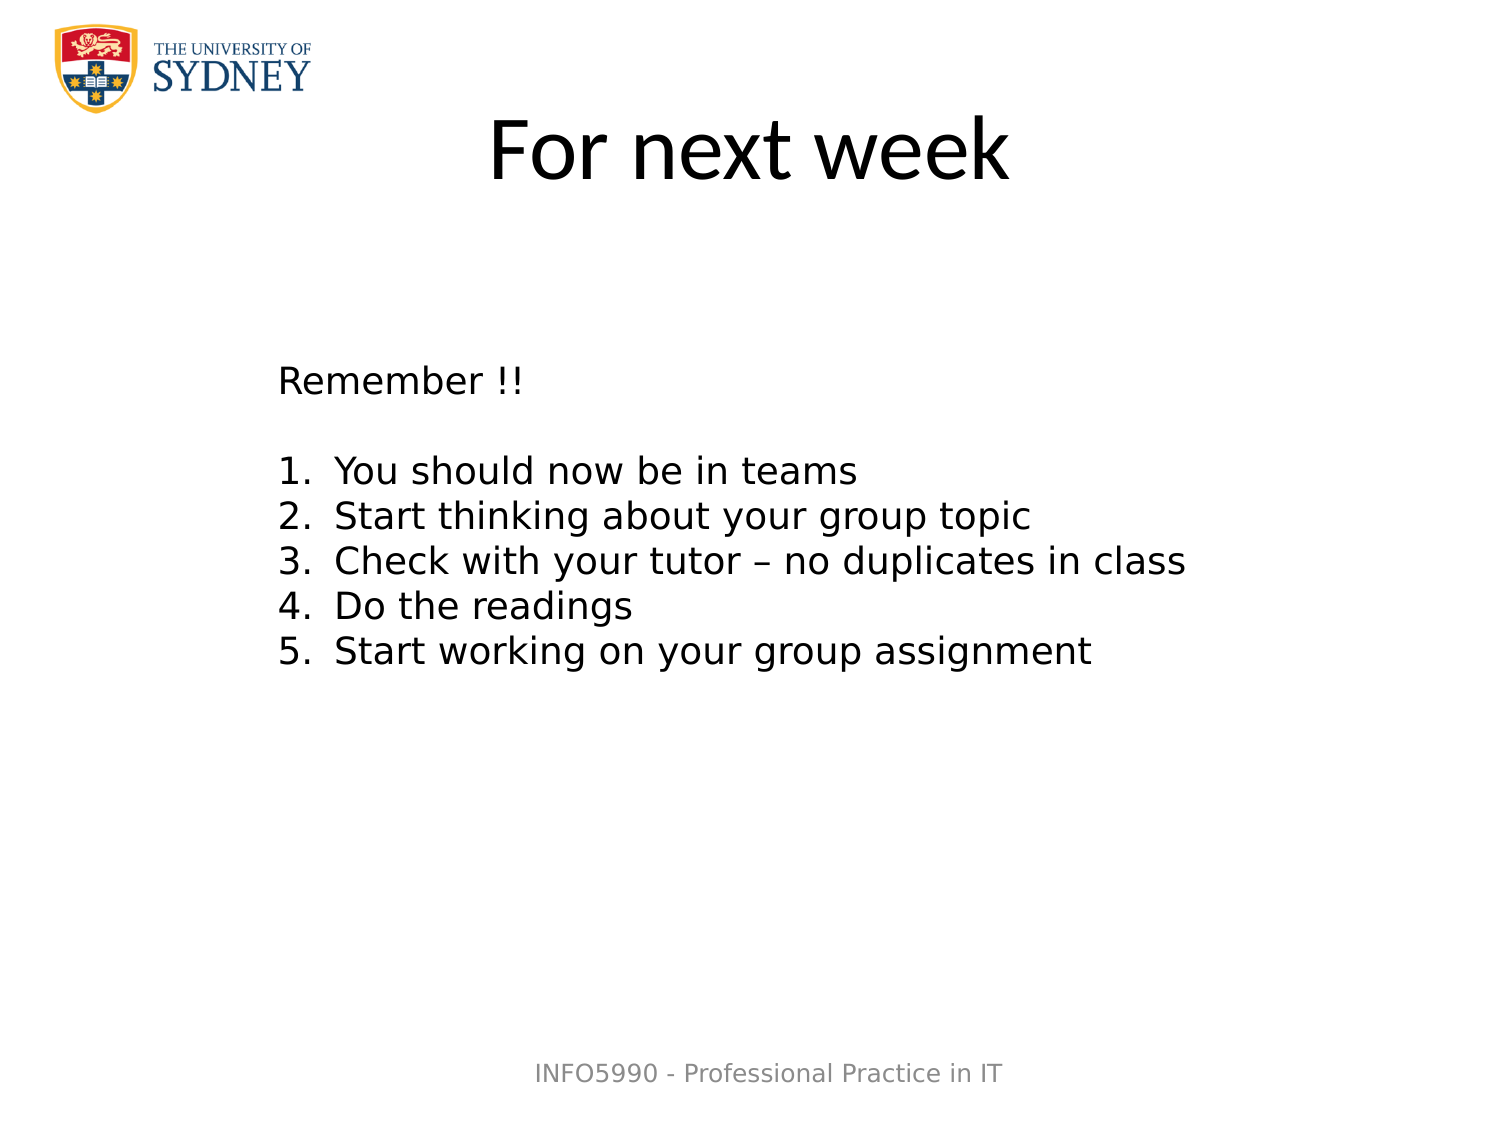

# For next week
Remember !!

You should now be in teams
Start thinking about your group topic
Check with your tutor – no duplicates in class
Do the readings
Start working on your group assignment
INFO5990 - Professional Practice in IT